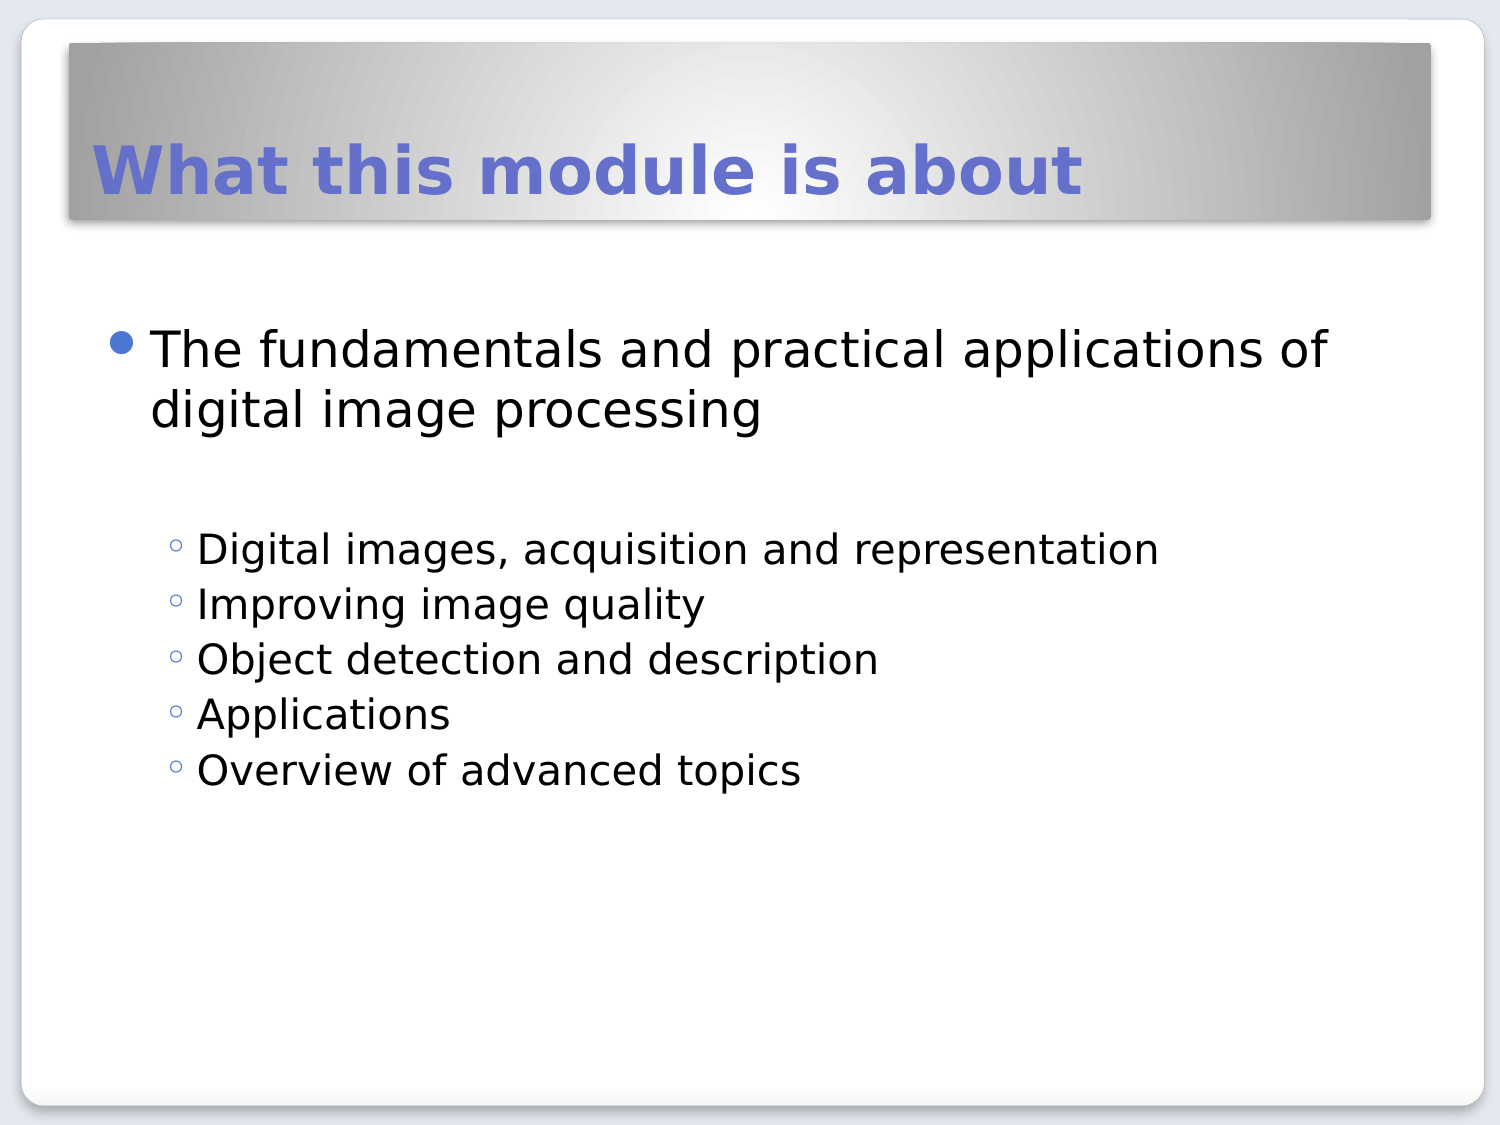

# What this module is about
The fundamentals and practical applications of digital image processing

Digital images, acquisition and representation
Improving image quality
Object detection and description
Applications
Overview of advanced topics